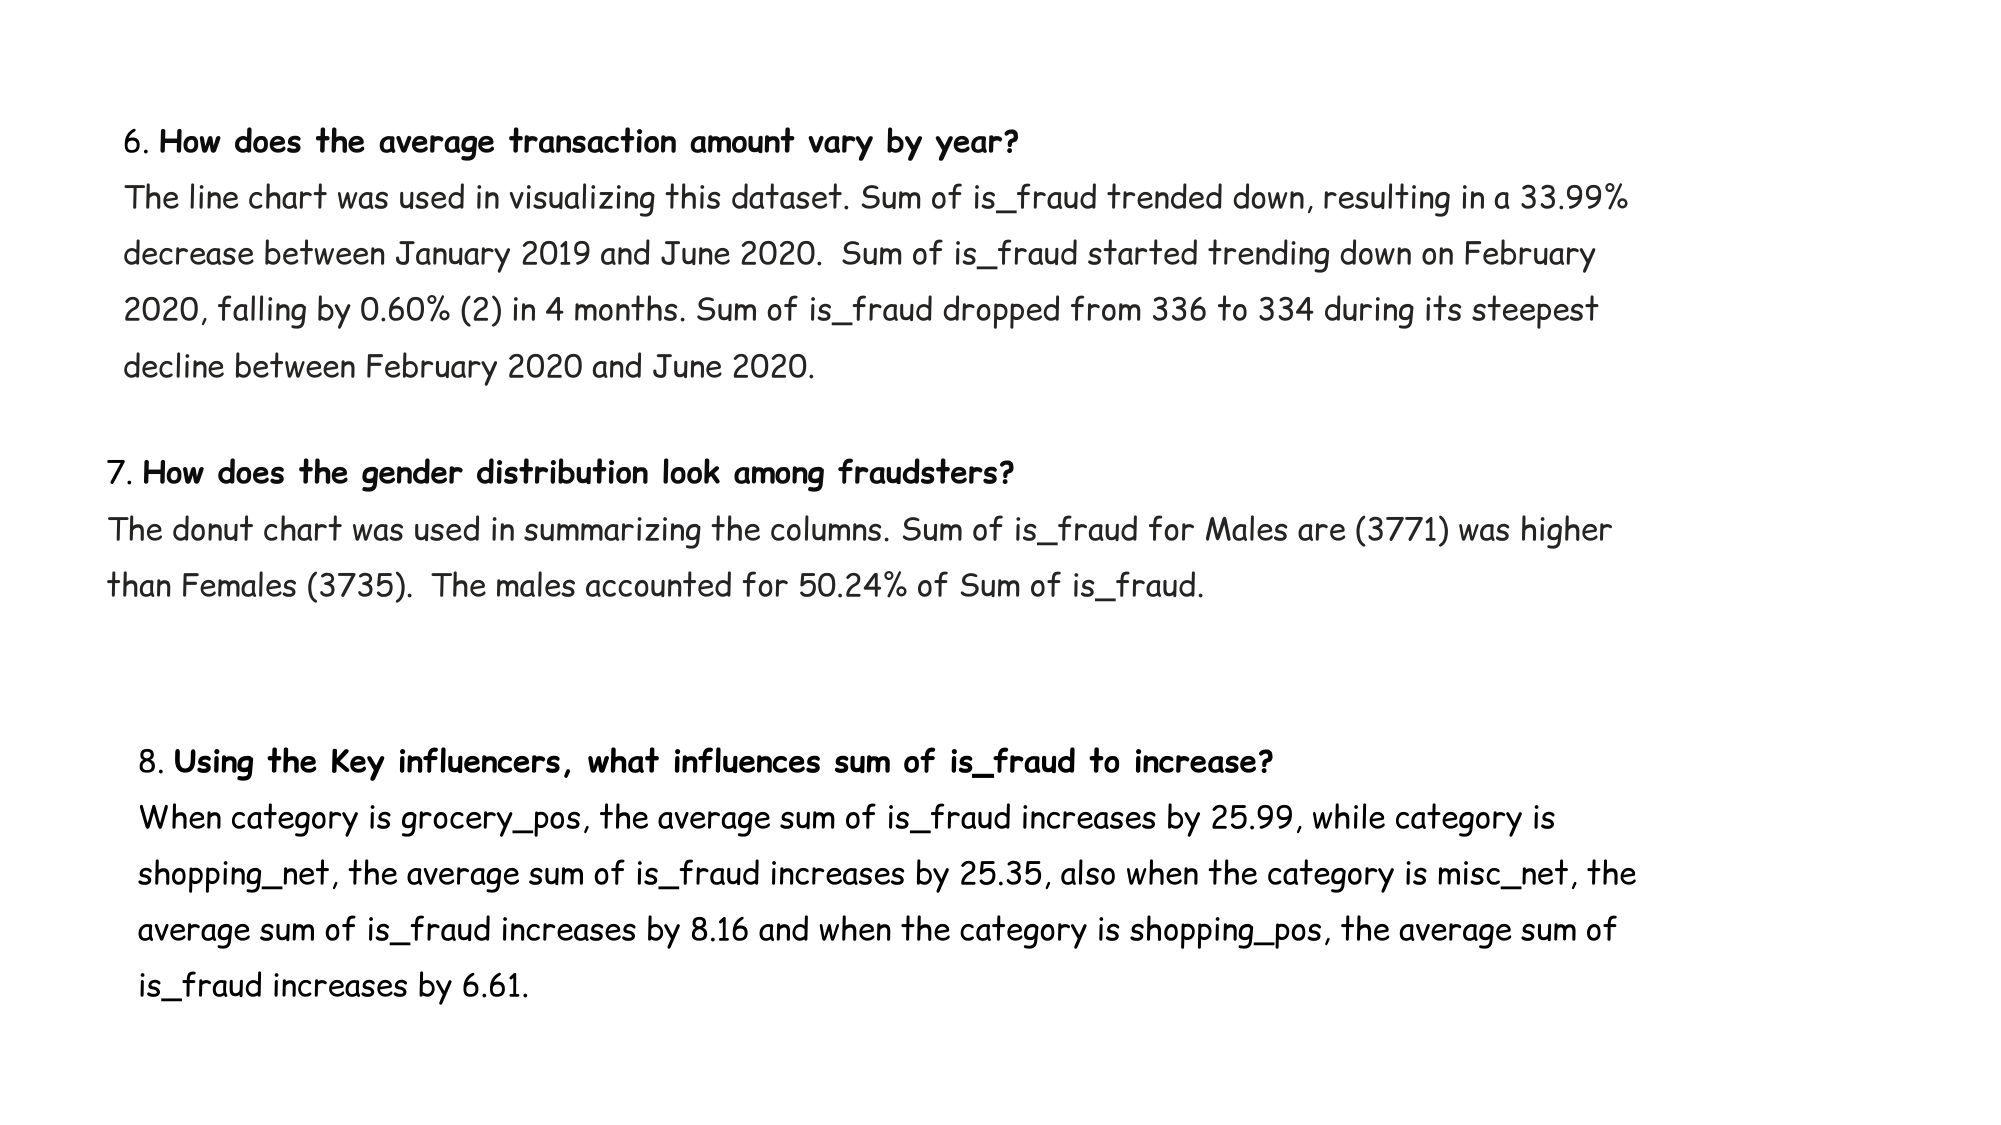

6. How does the average transaction amount vary by year?
﻿The line chart was used in visualizing this dataset. Sum of is_fraud trended down, resulting in a 33.99% decrease between January 2019 and June 2020.﻿﻿ ﻿﻿ ﻿﻿Sum of is_fraud started trending down on February 2020, falling by 0.60% (2) in 4 months.﻿﻿ ﻿﻿Sum of is_fraud dropped from 336 to 334 during its steepest decline between February 2020 and June 2020.﻿﻿ ﻿﻿ ﻿
7. How does the gender distribution look among fraudsters?
The donut chart was used in summarizing the columns. ﻿Sum of is_fraud for Males are (3771) was higher than Females (3735).﻿﻿ ﻿﻿ ﻿﻿The males accounted for 50.24% of Sum of is_fraud.﻿﻿ ﻿﻿ ﻿
8. Using the Key influencers, what influences sum of is_fraud to increase?
When category is grocery_pos, the average sum of is_fraud increases by 25.99, while category is shopping_net, the average sum of is_fraud increases by 25.35, also when the category is misc_net, the average sum of is_fraud increases by 8.16 and when the category is shopping_pos, the average sum of is_fraud increases by 6.61.